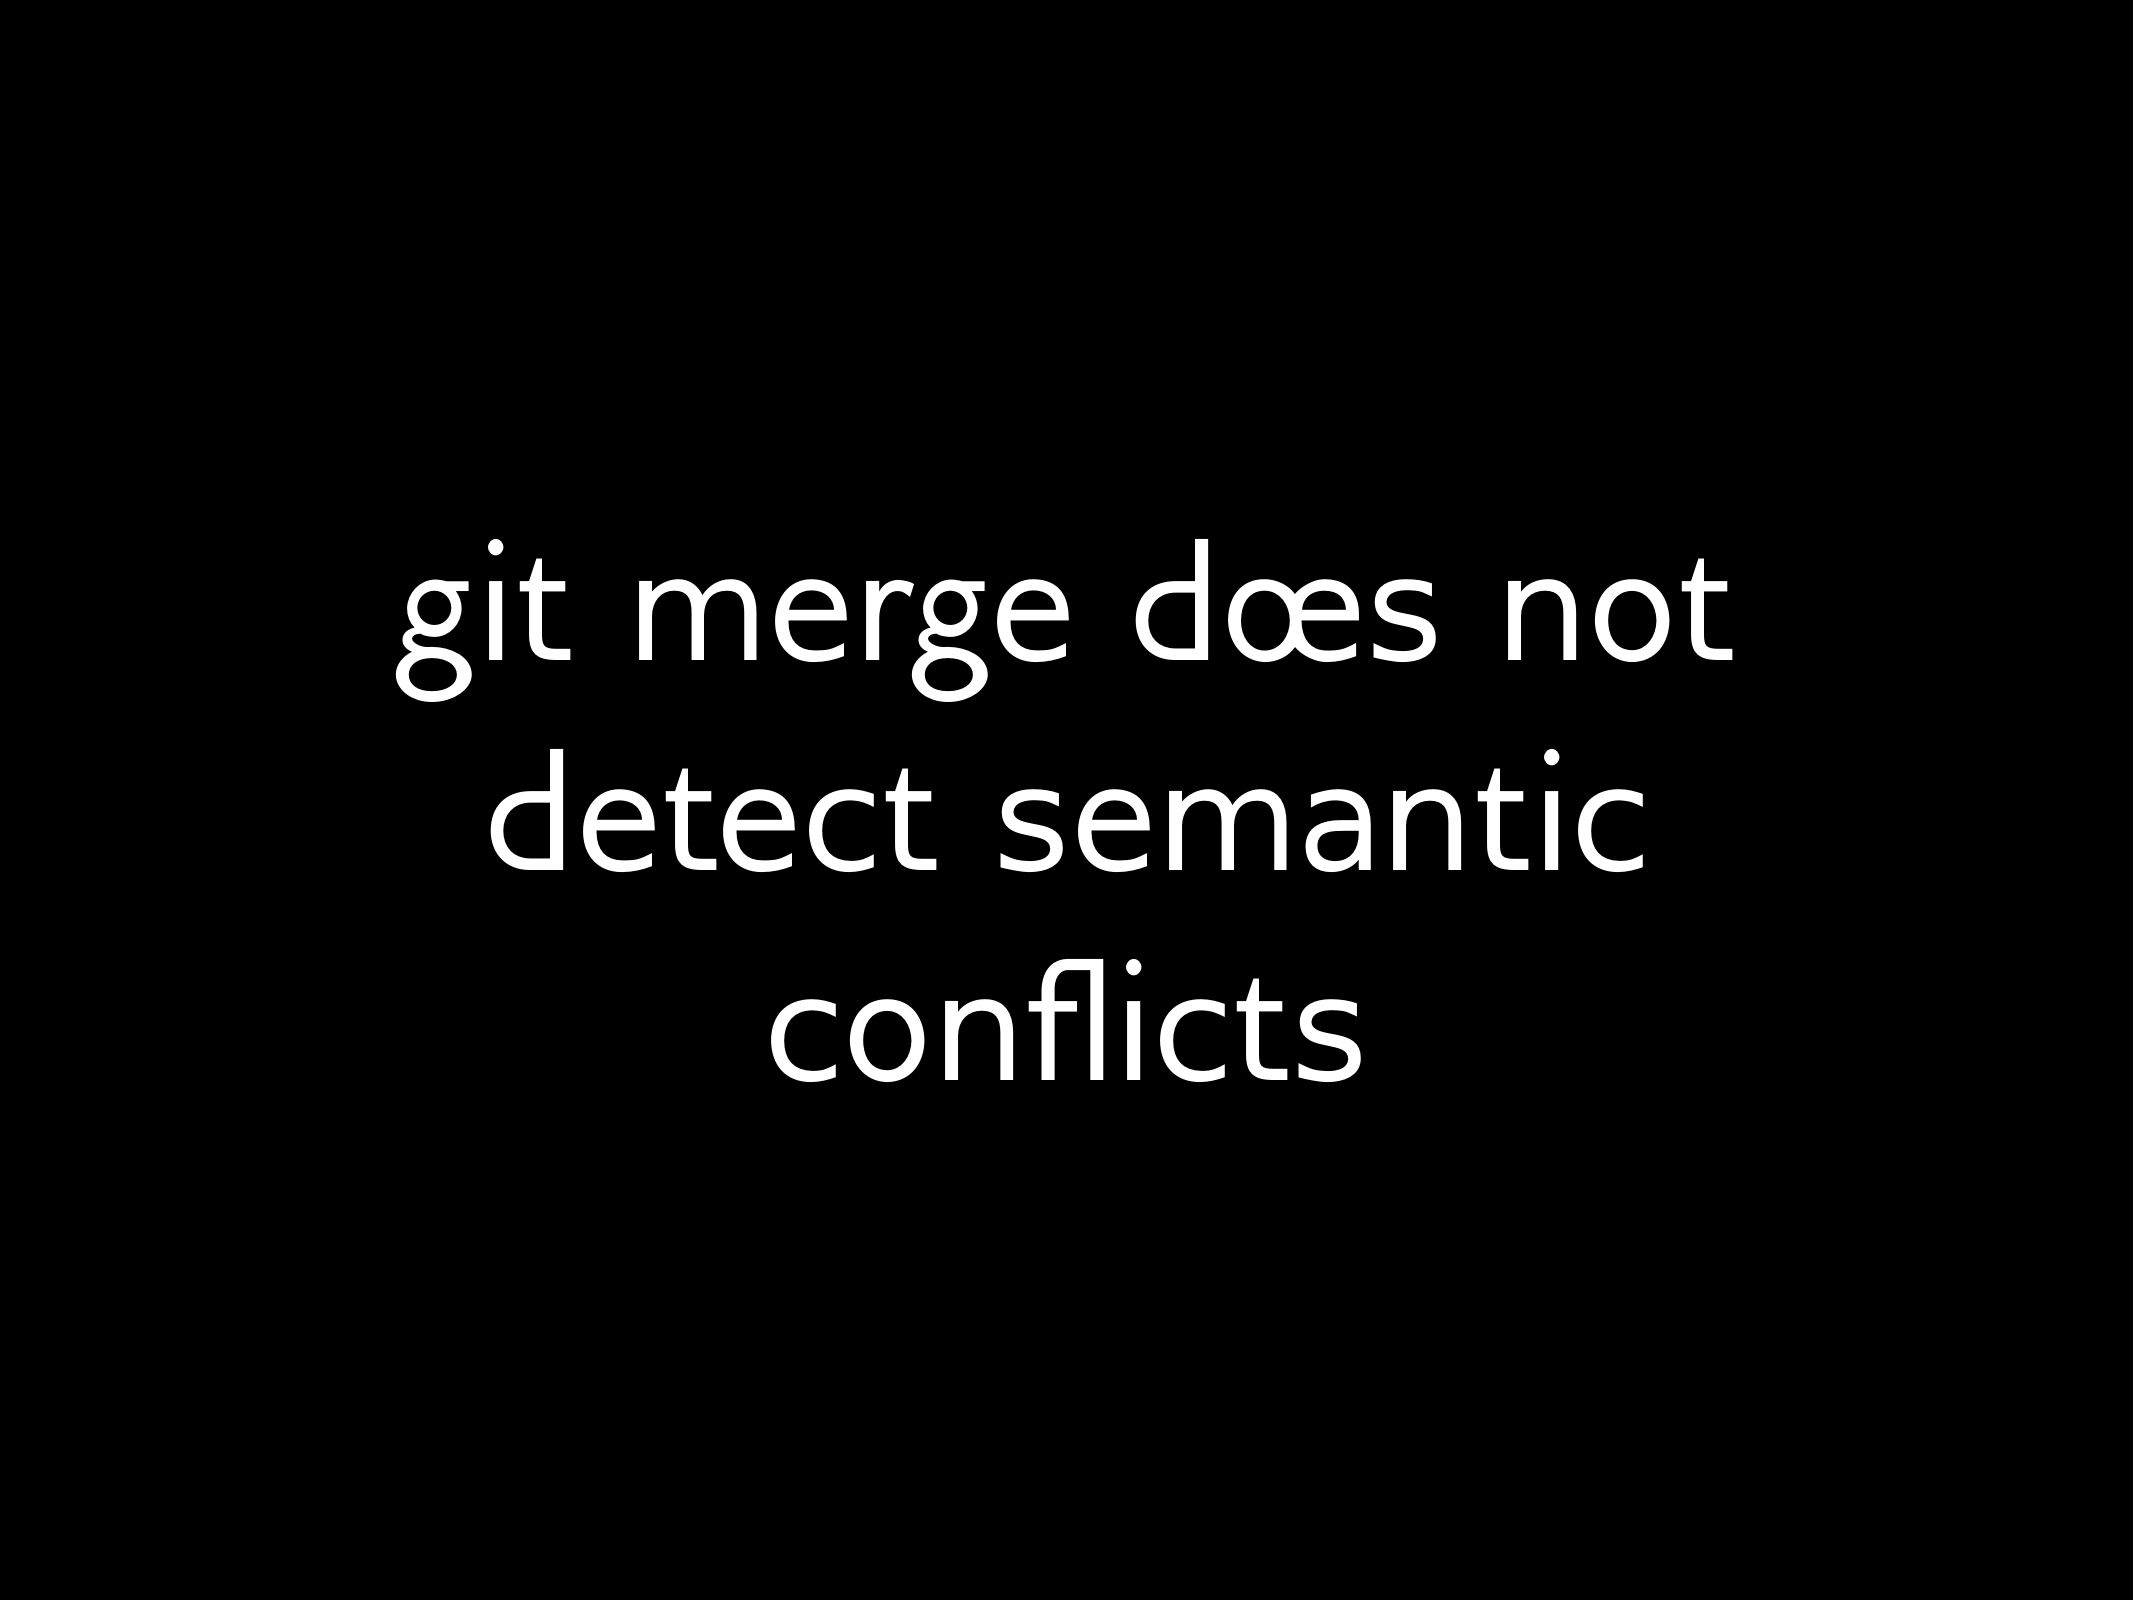

# git merge does not detect semantic conflicts